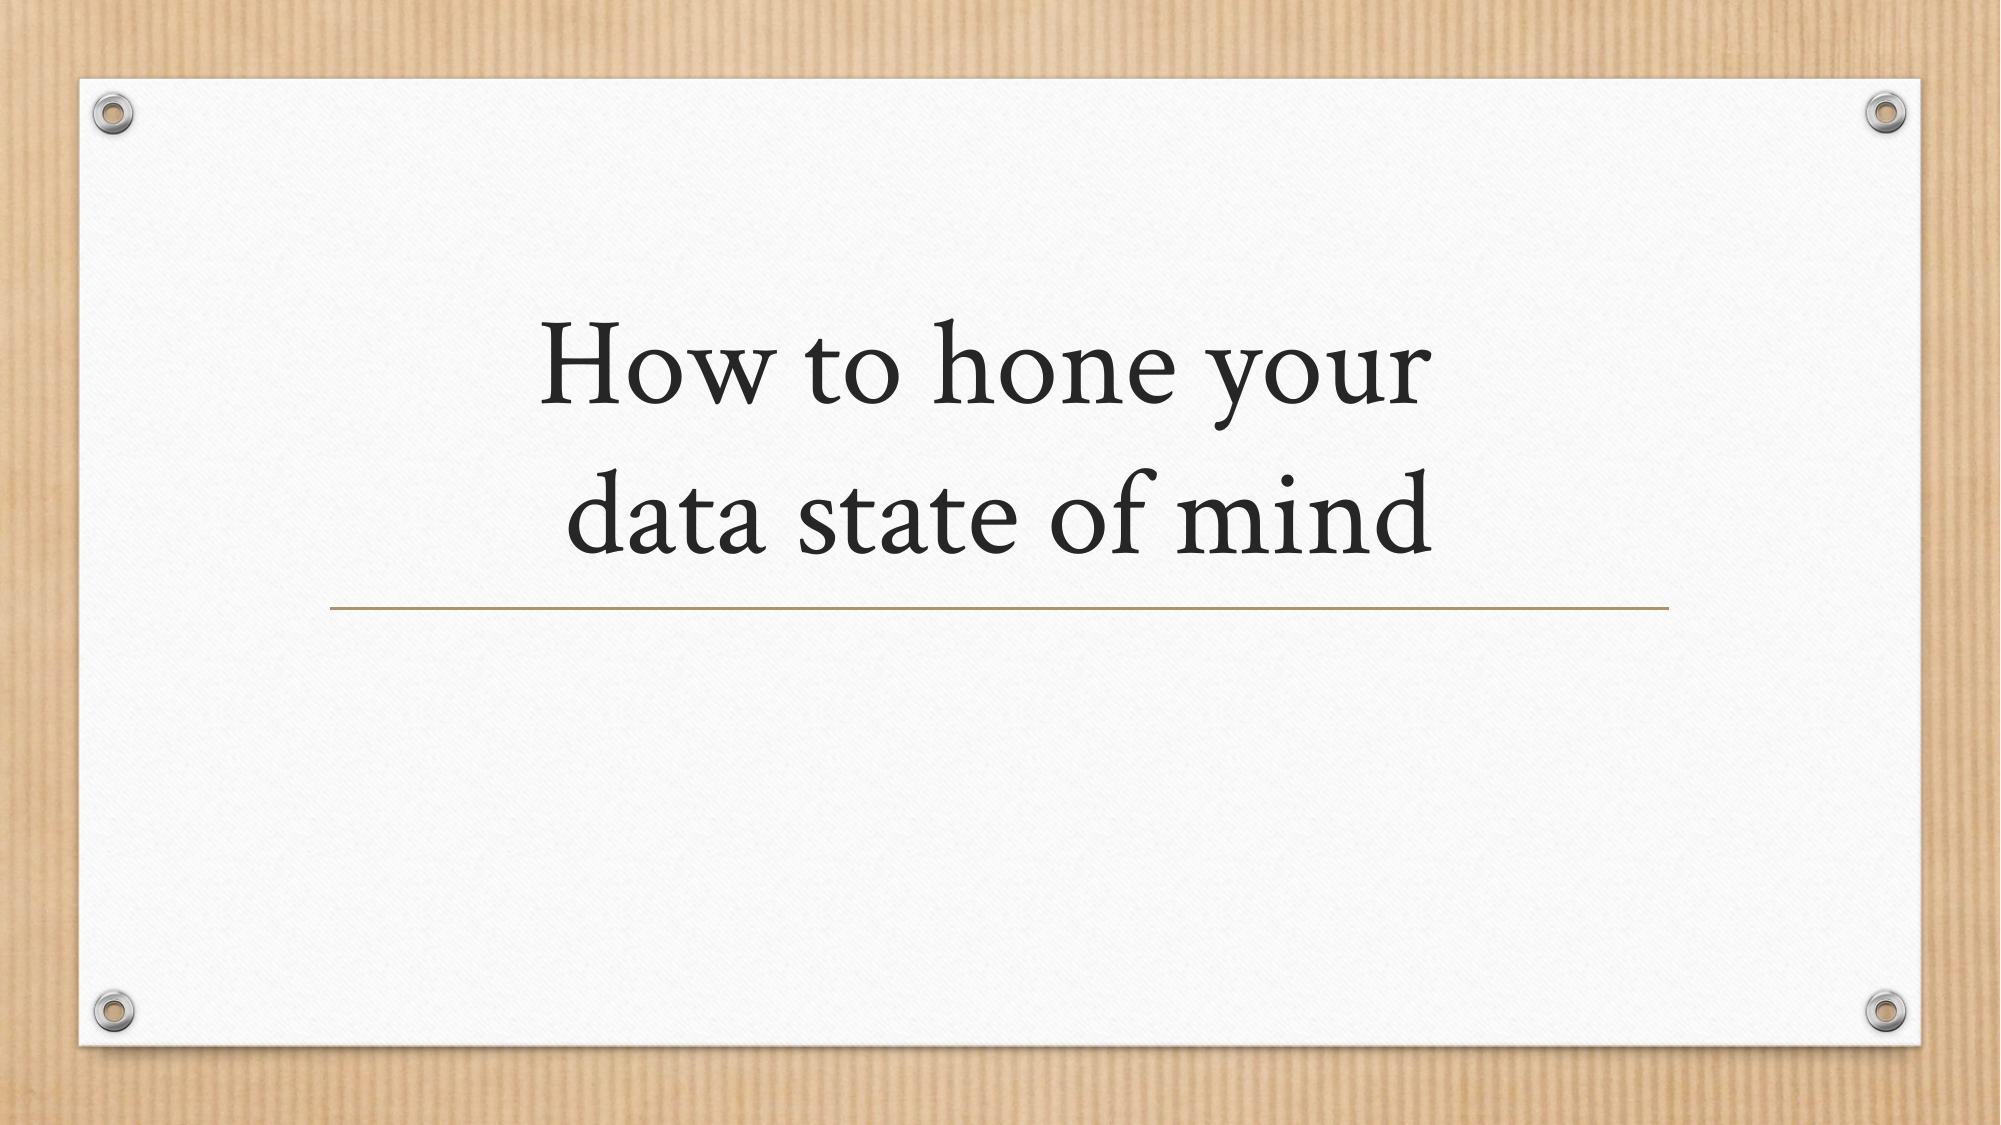

# How to hone your data state of mind